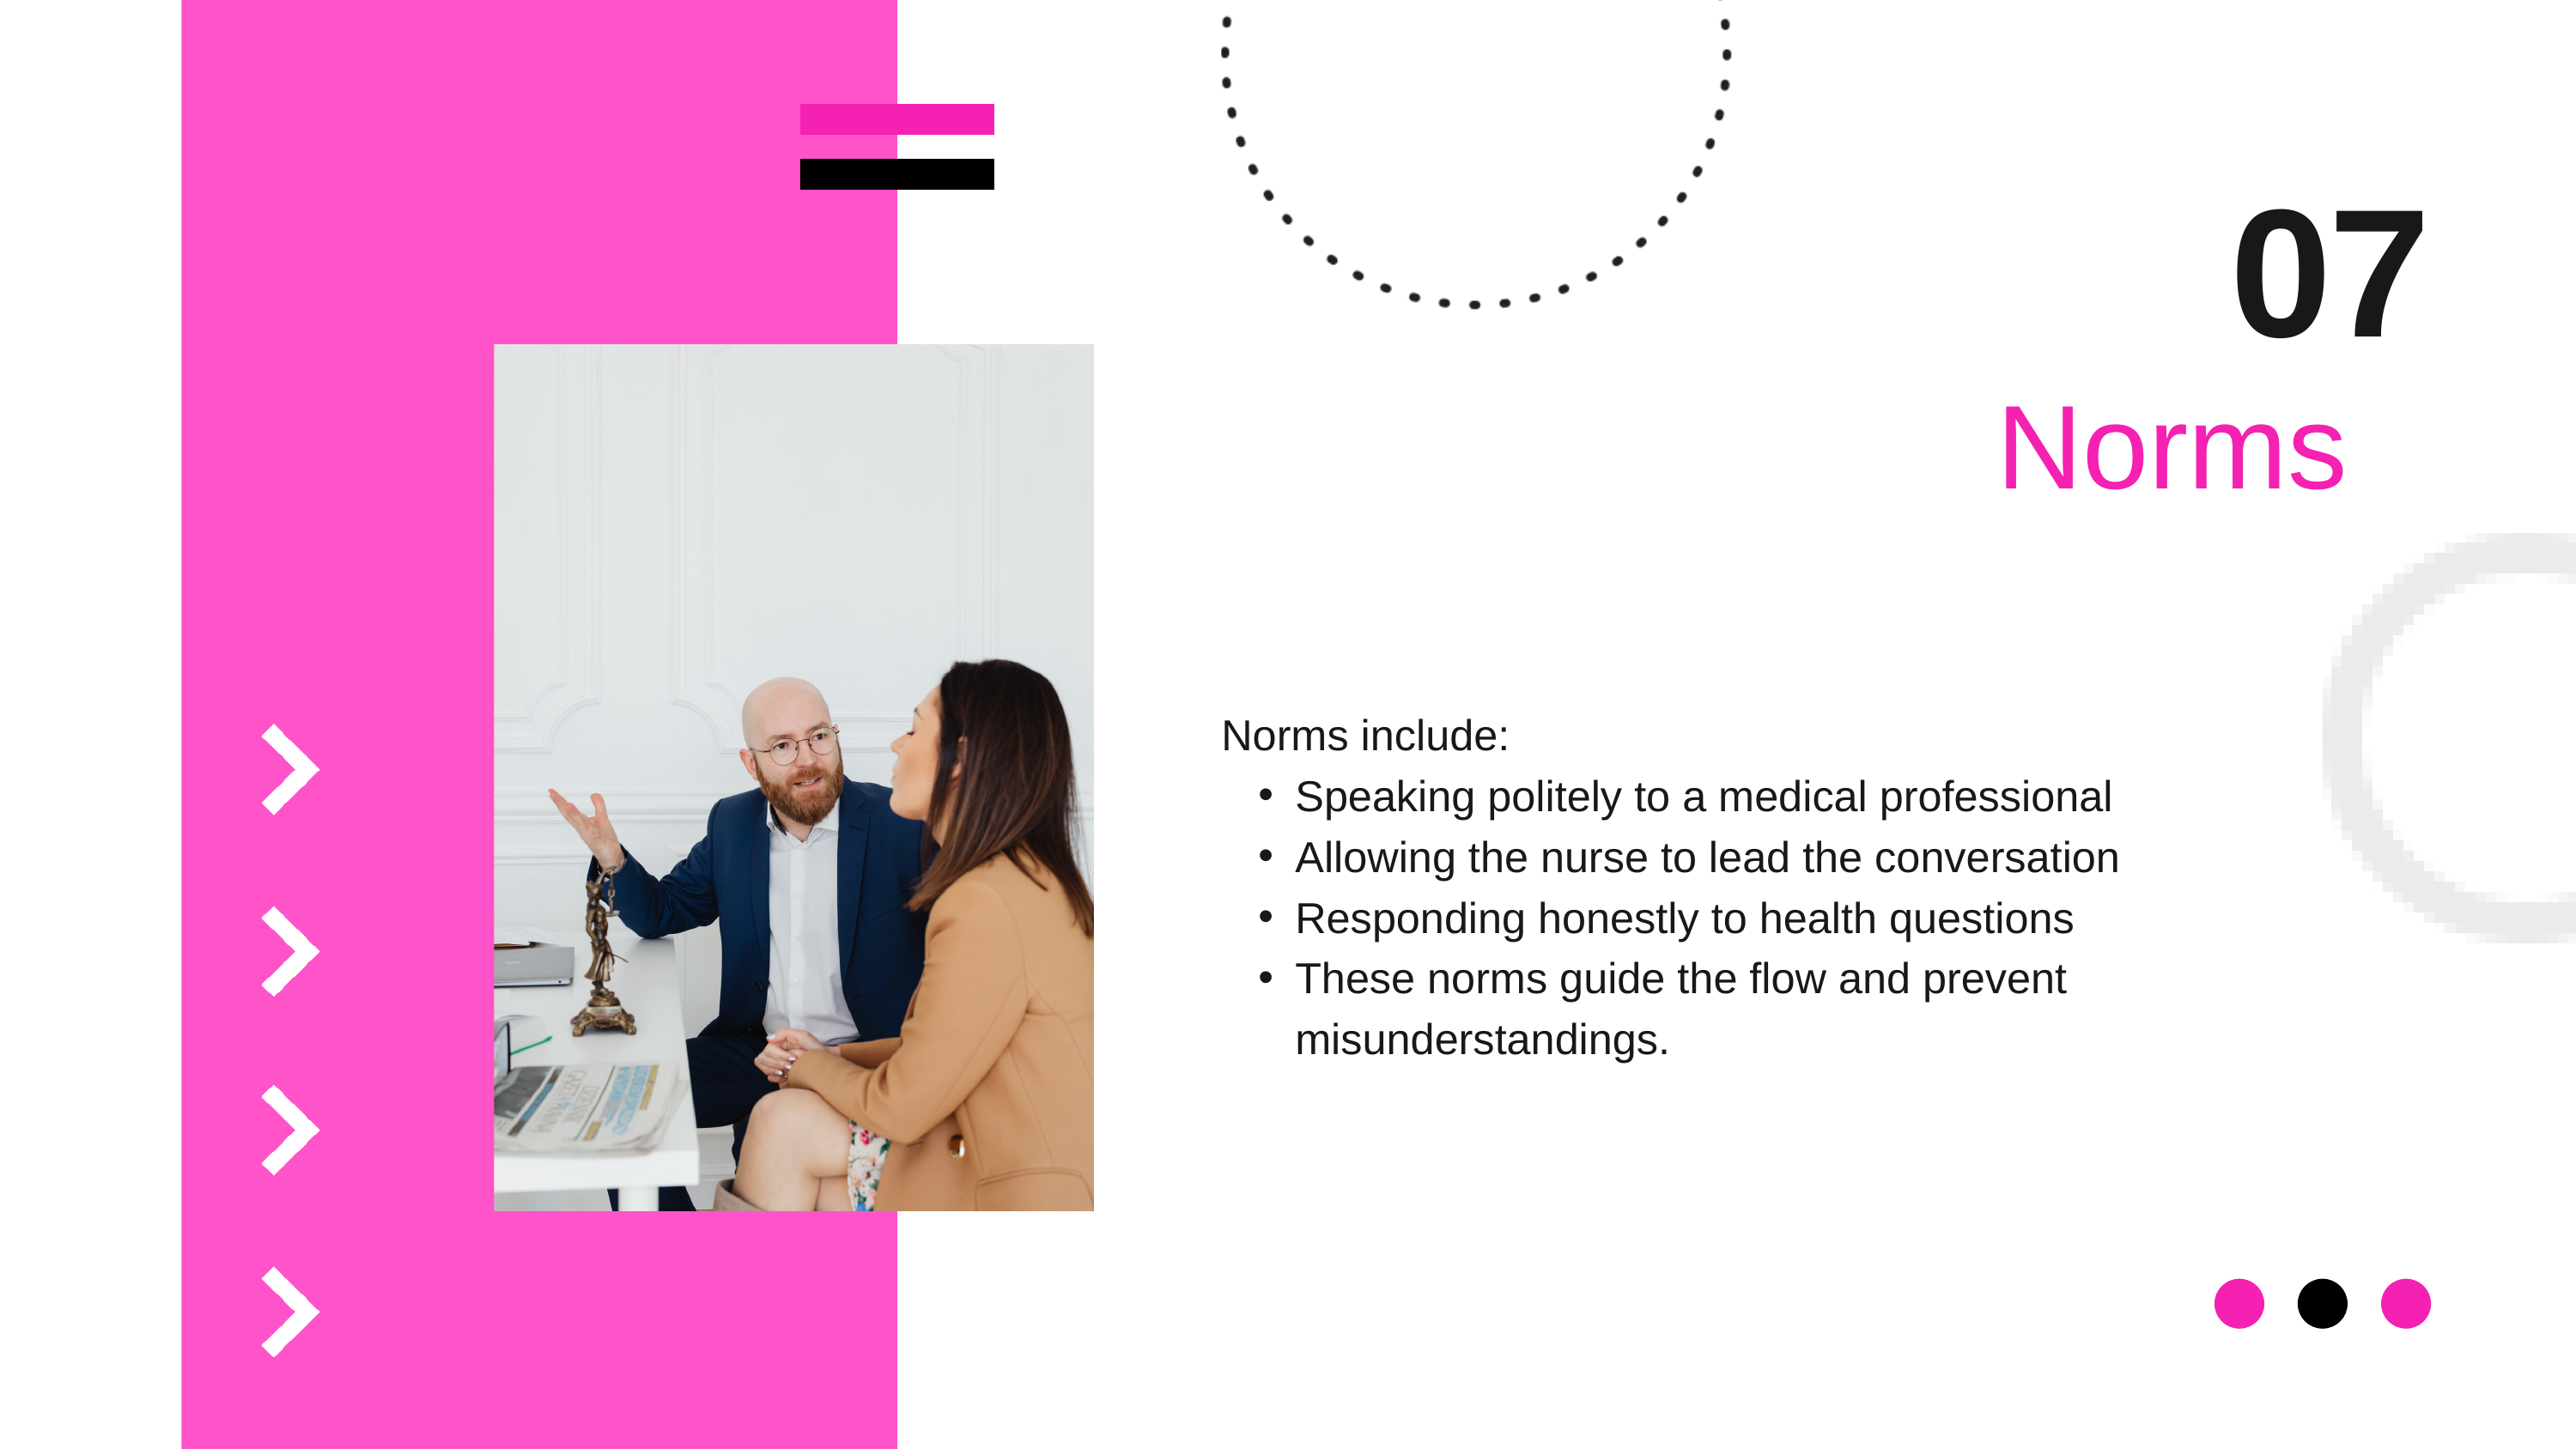

07

Norms

Norms include:
Speaking politely to a medical professional
Allowing the nurse to lead the conversation
Responding honestly to health questions
These norms guide the flow and prevent misunderstandings.